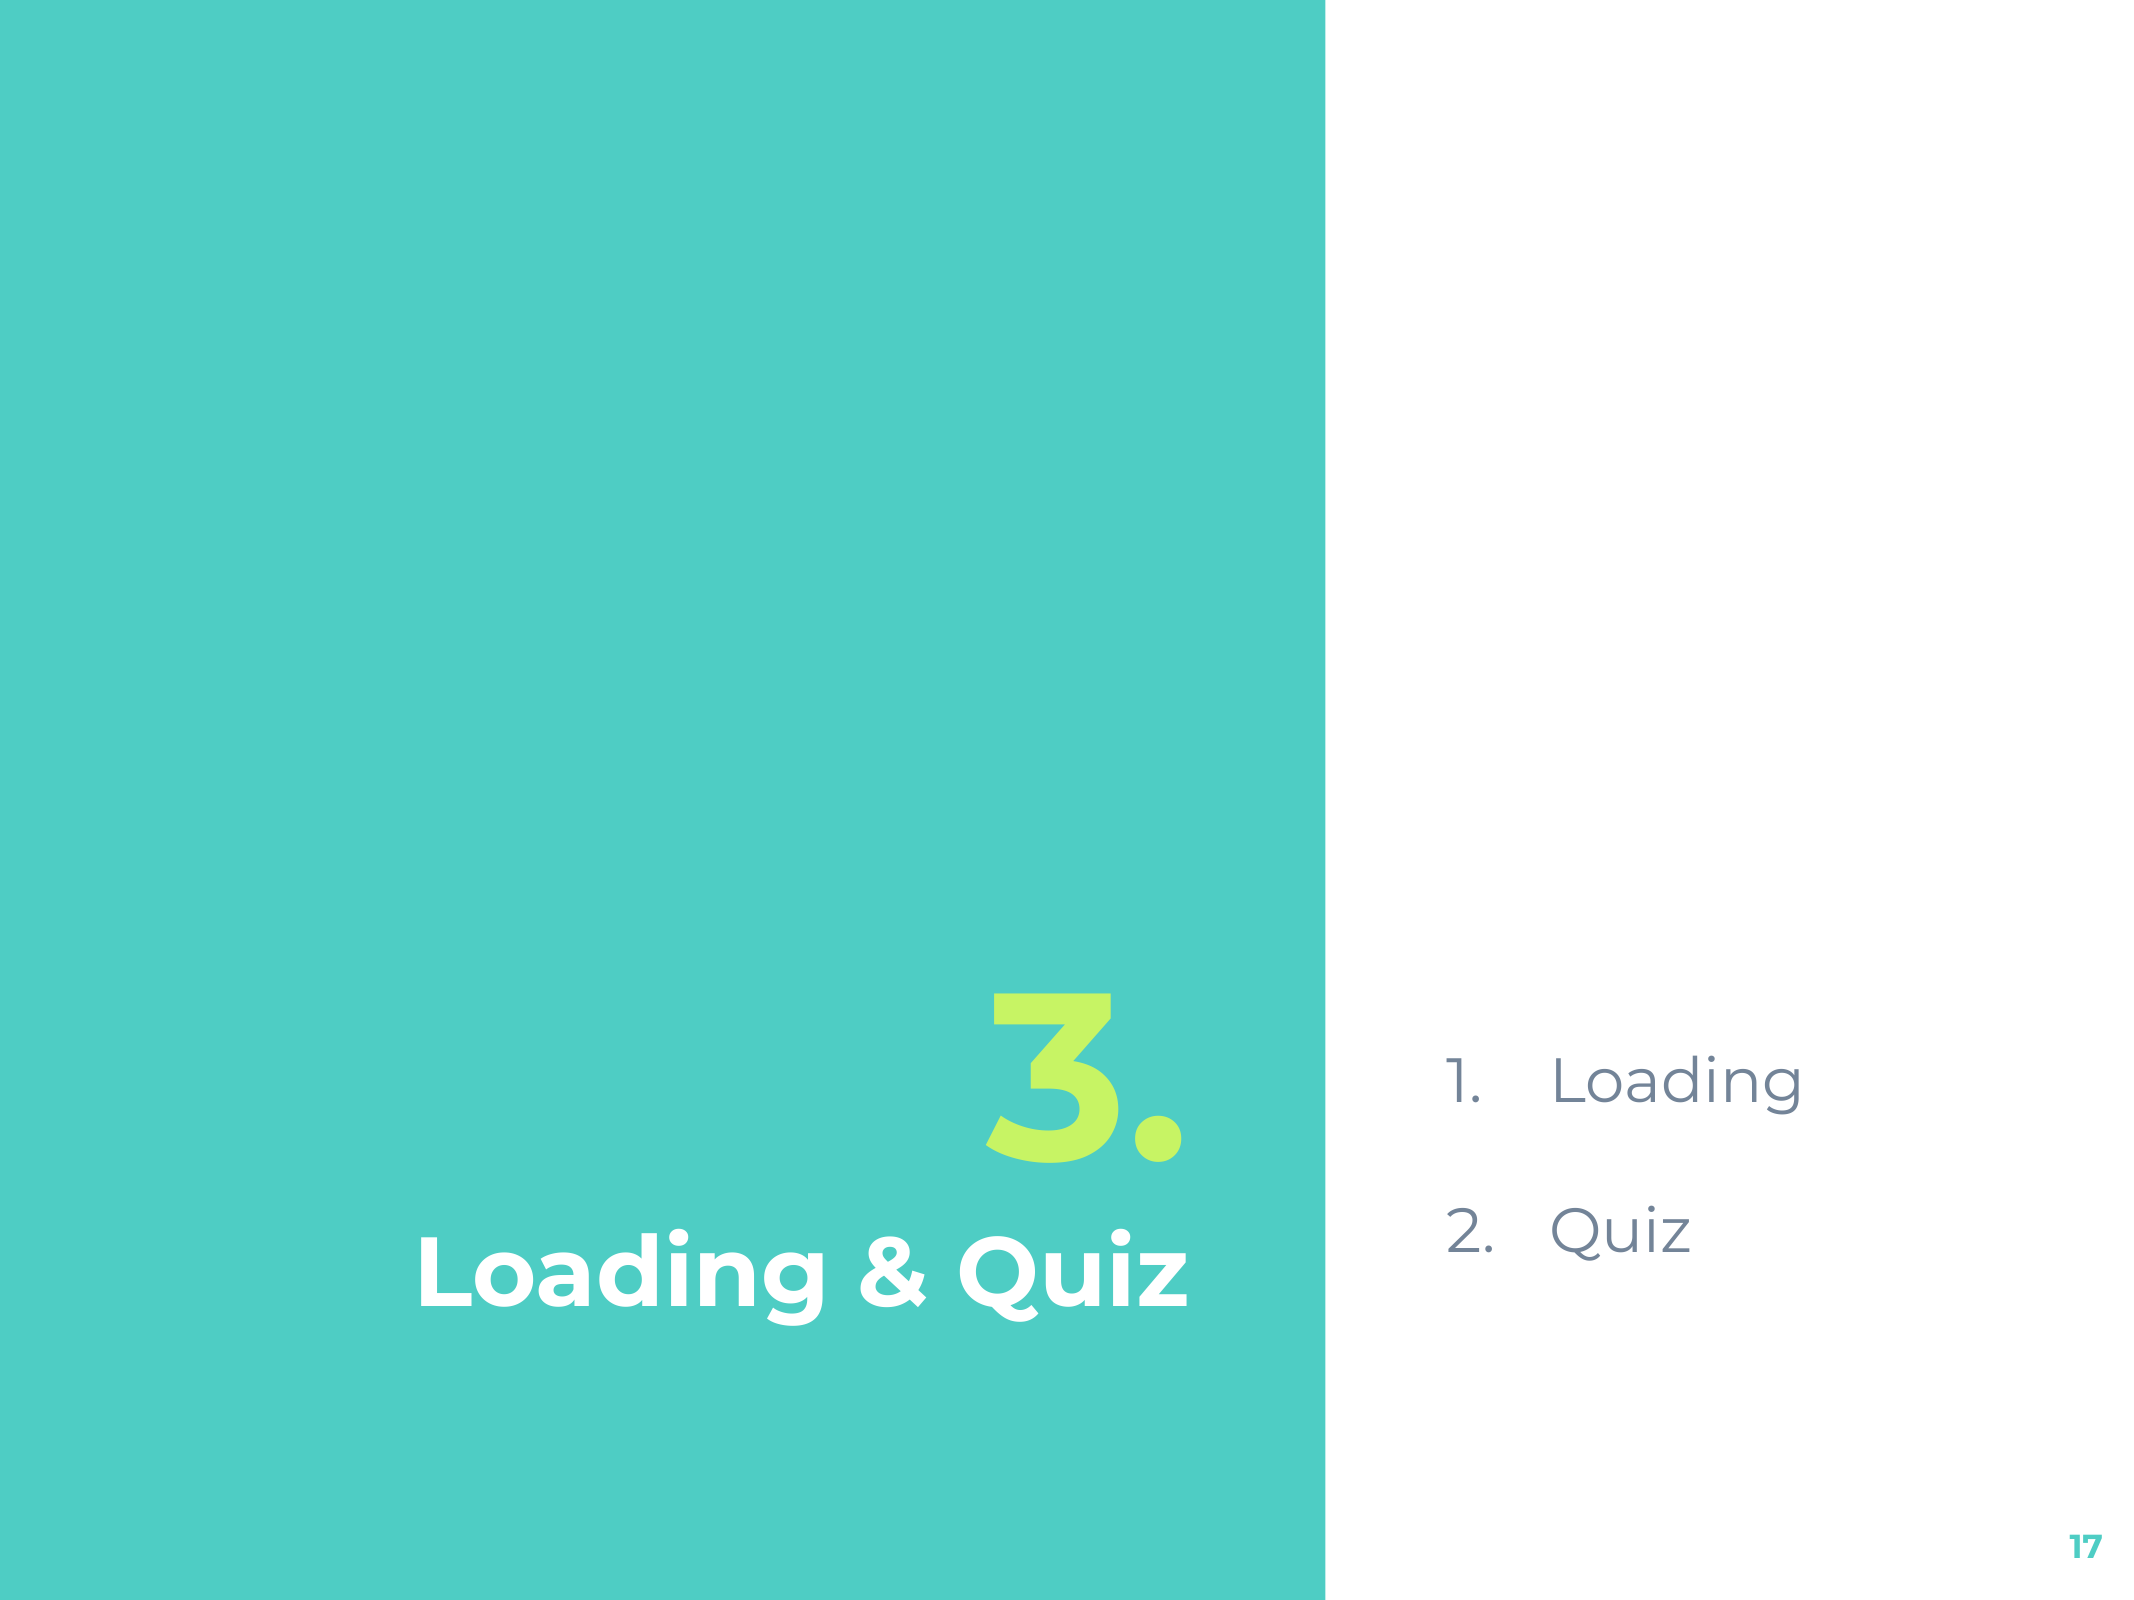

Loading

Quiz
# 3.
Loading & Quiz
17